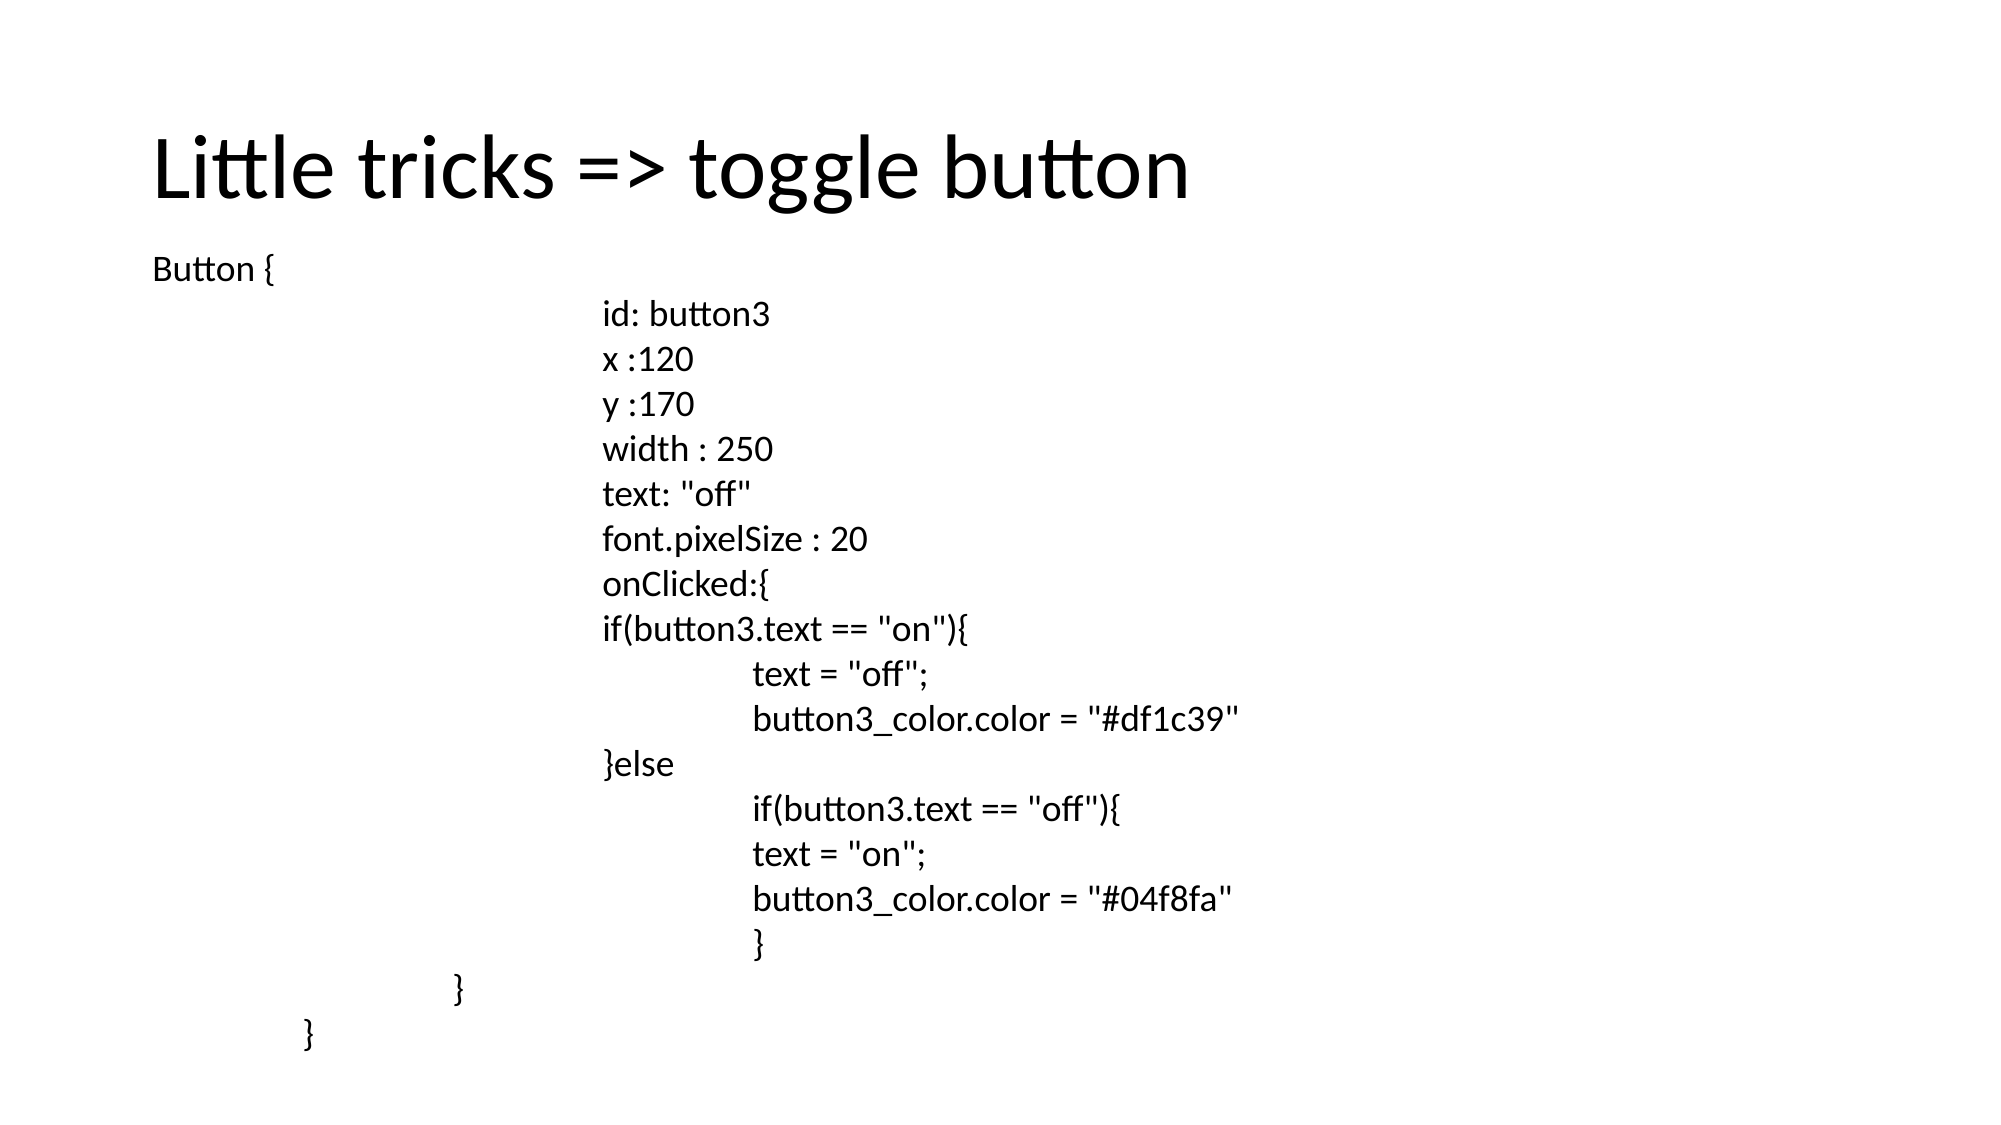

# Little tricks => toggle button
Button {
			id: button3
			x :120
			y :170
			width : 250
			text: "off"
			font.pixelSize : 20
			onClicked:{
			if(button3.text == "on"){
				text = "off";
				button3_color.color = "#df1c39"
			}else
				if(button3.text == "off"){
				text = "on";
				button3_color.color = "#04f8fa"
				}
		}
	}